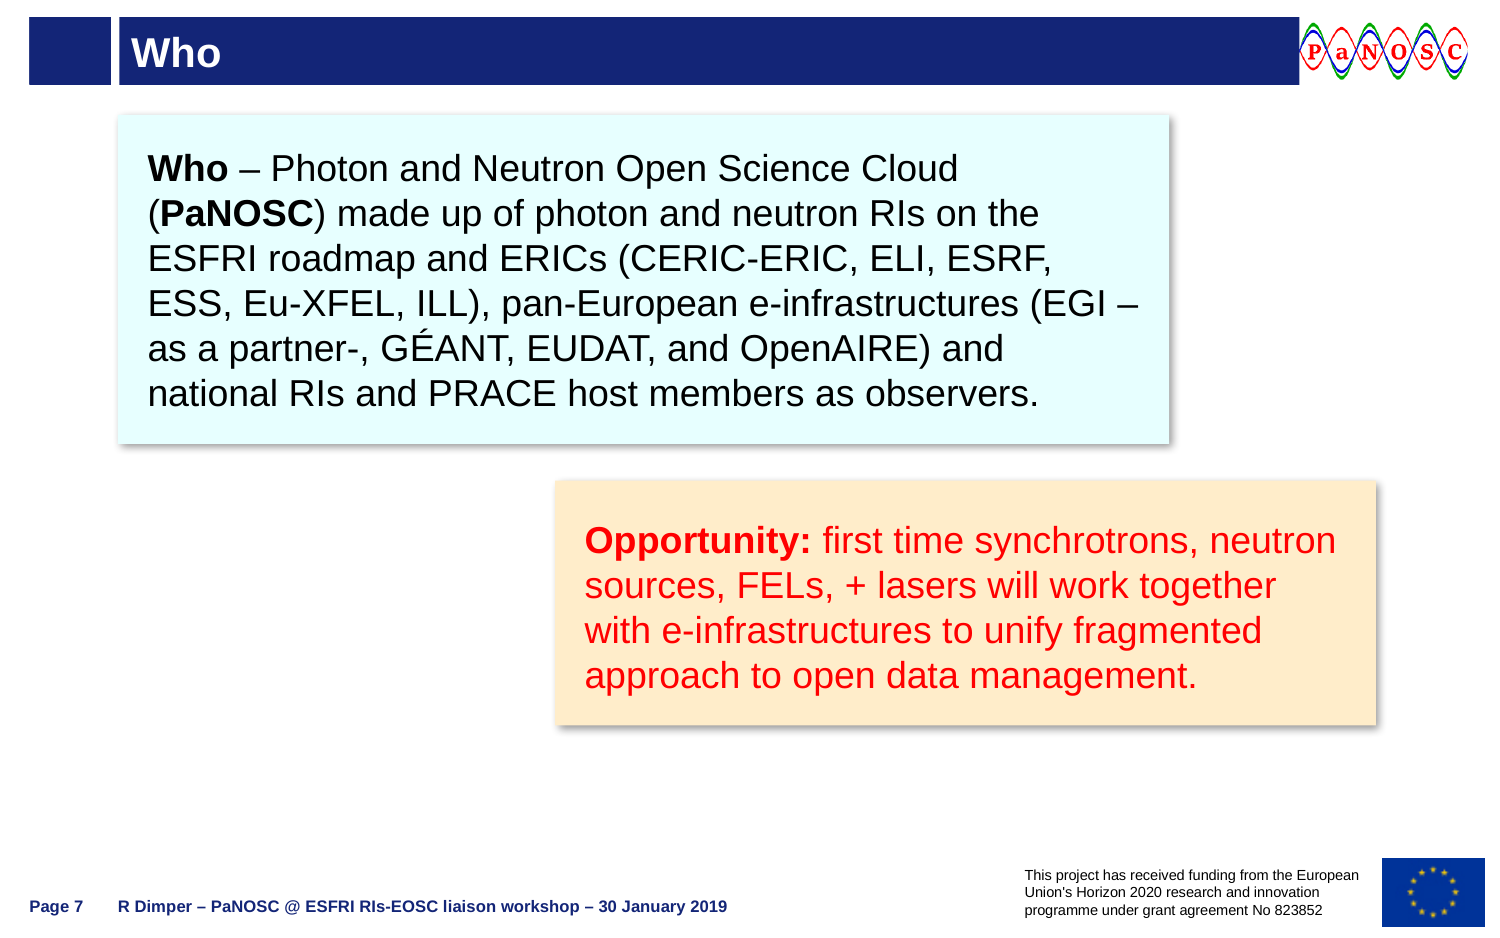

# Who
Who – Photon and Neutron Open Science Cloud (PaNOSC) made up of photon and neutron RIs on the ESFRI roadmap and ERICs (CERIC-ERIC, ELI, ESRF, ESS, Eu-XFEL, ILL), pan-European e-infrastructures (EGI –as a partner-, GÉANT, EUDAT, and OpenAIRE) and national RIs and PRACE host members as observers.
Opportunity: first time synchrotrons, neutron sources, FELs, + lasers will work together with e-infrastructures to unify fragmented approach to open data management.
Page 7
R Dimper – PaNOSC @ ESFRI RIs-EOSC liaison workshop – 30 January 2019